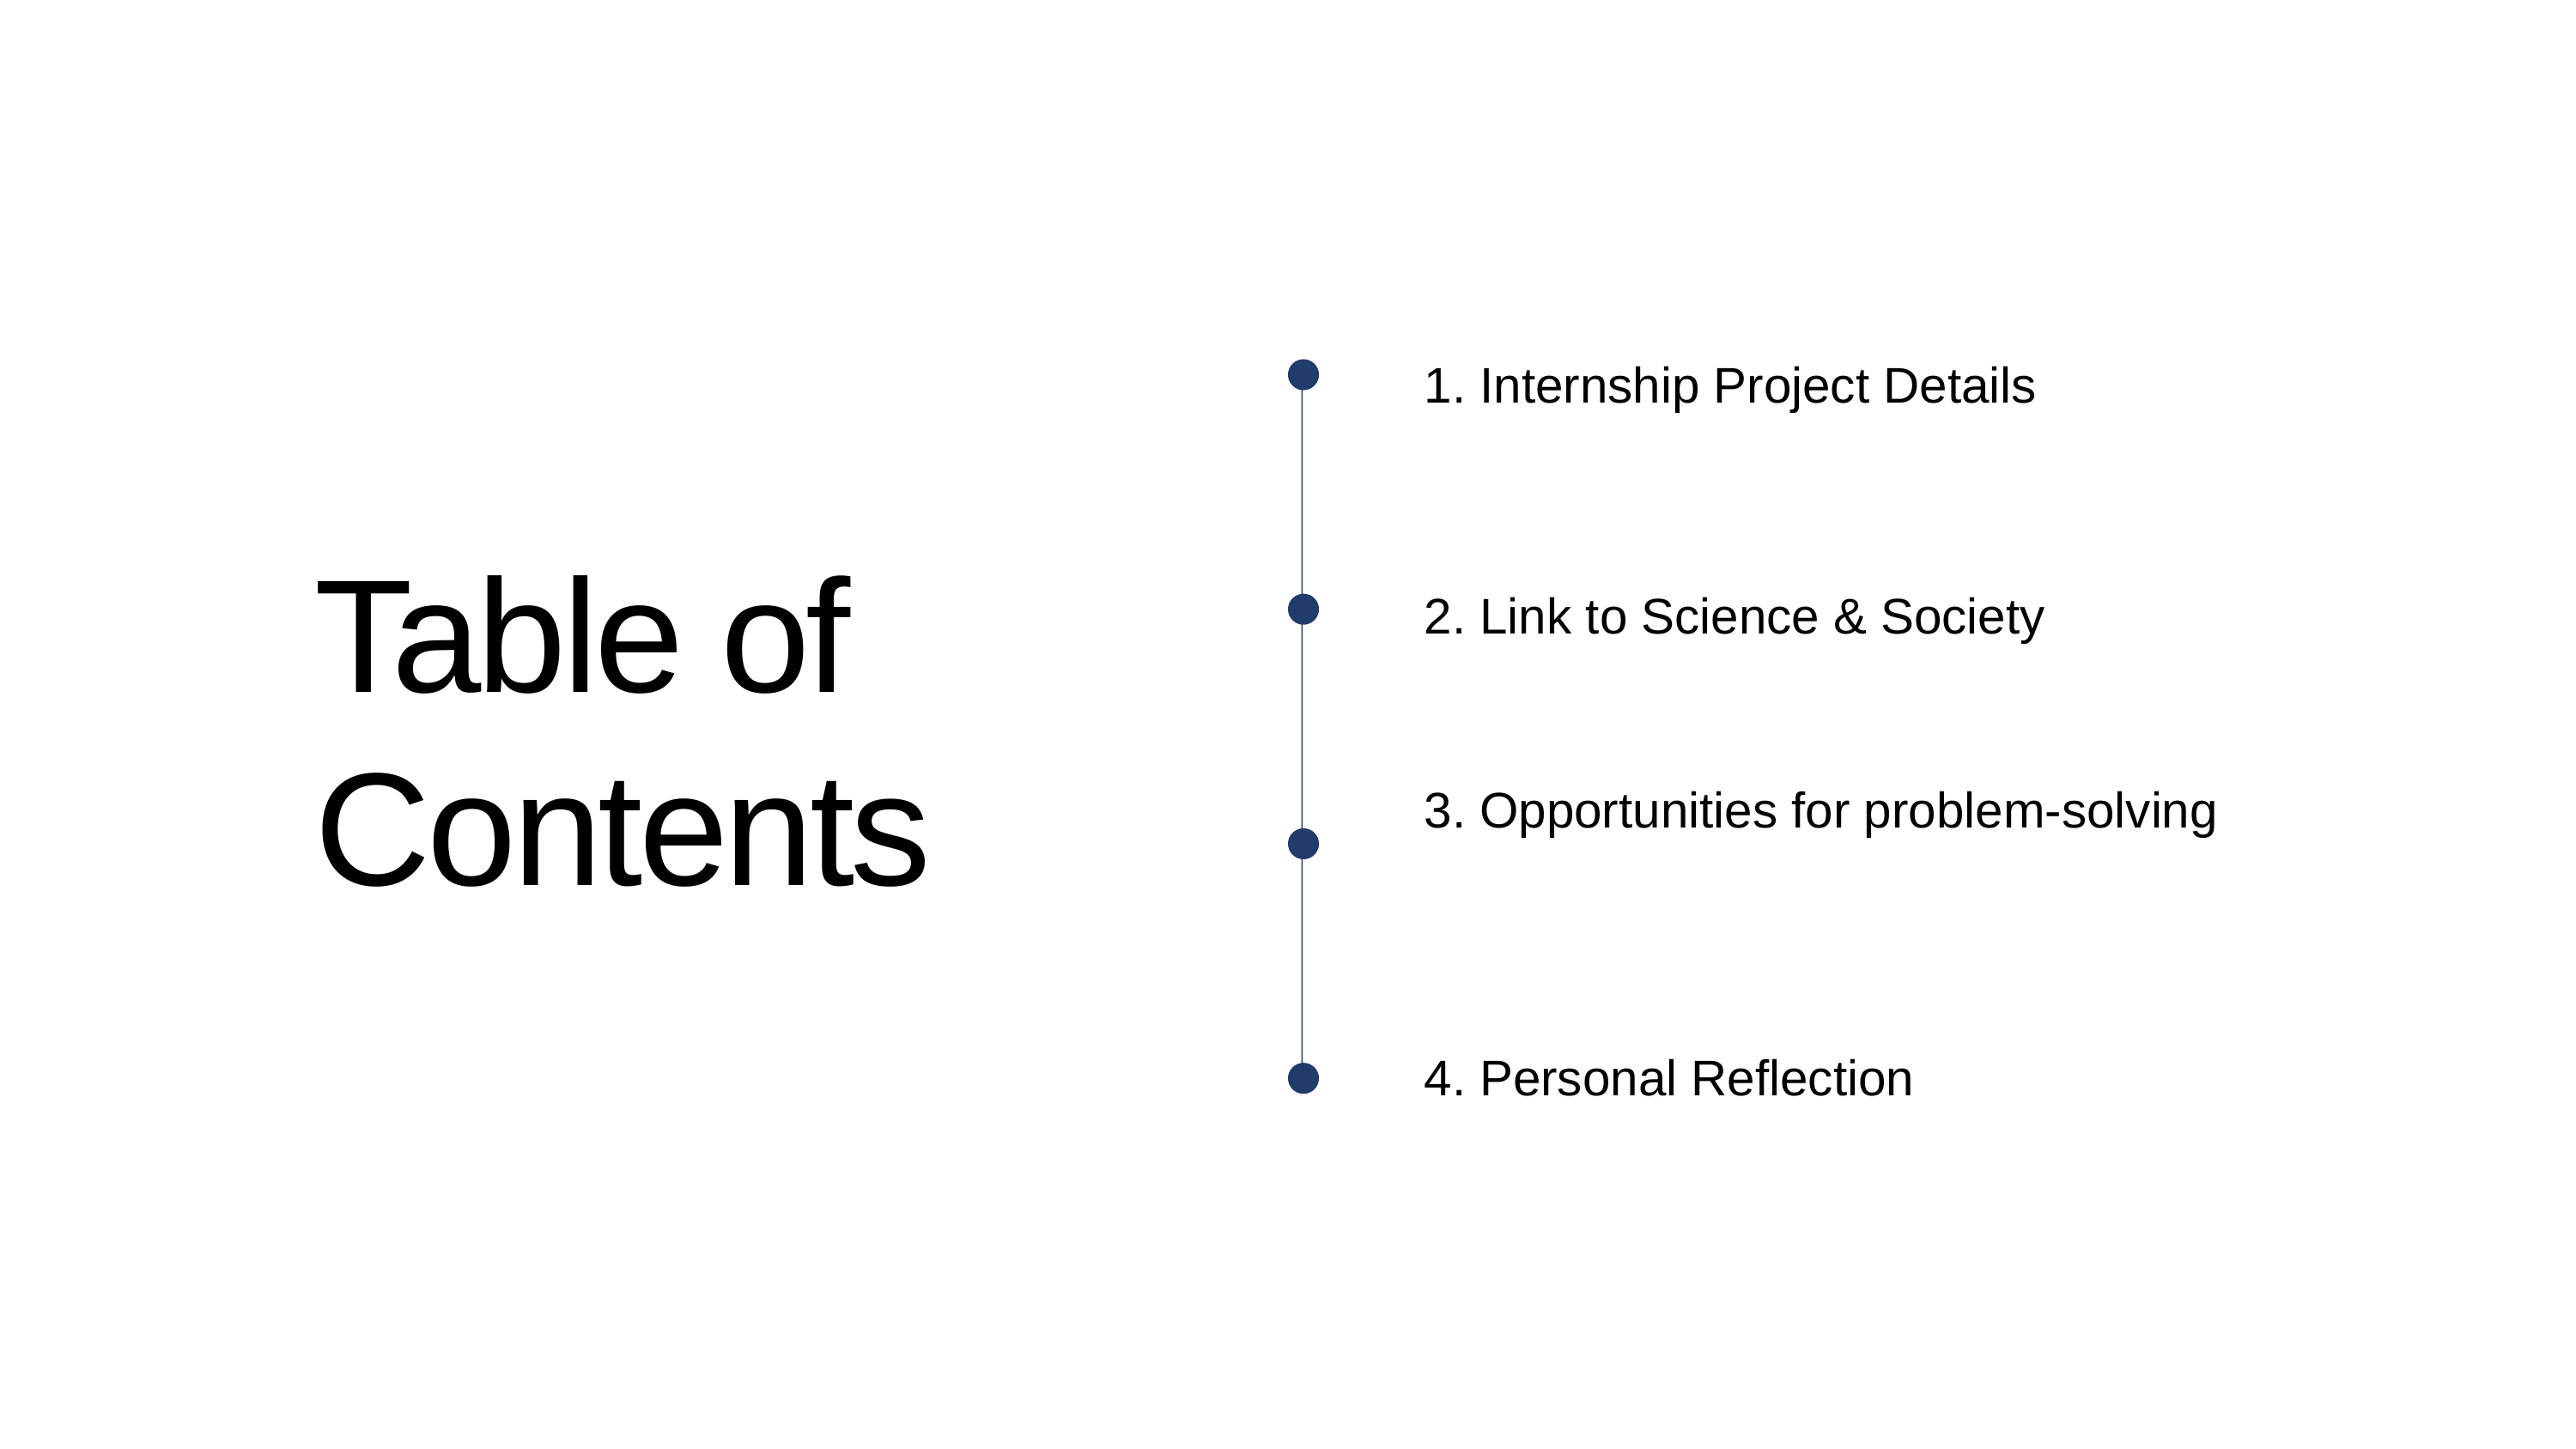

1. Internship Project Details

Table of Contents
2. Link to Science & Society
3. Opportunities for problem-solving
4. Personal Reflection